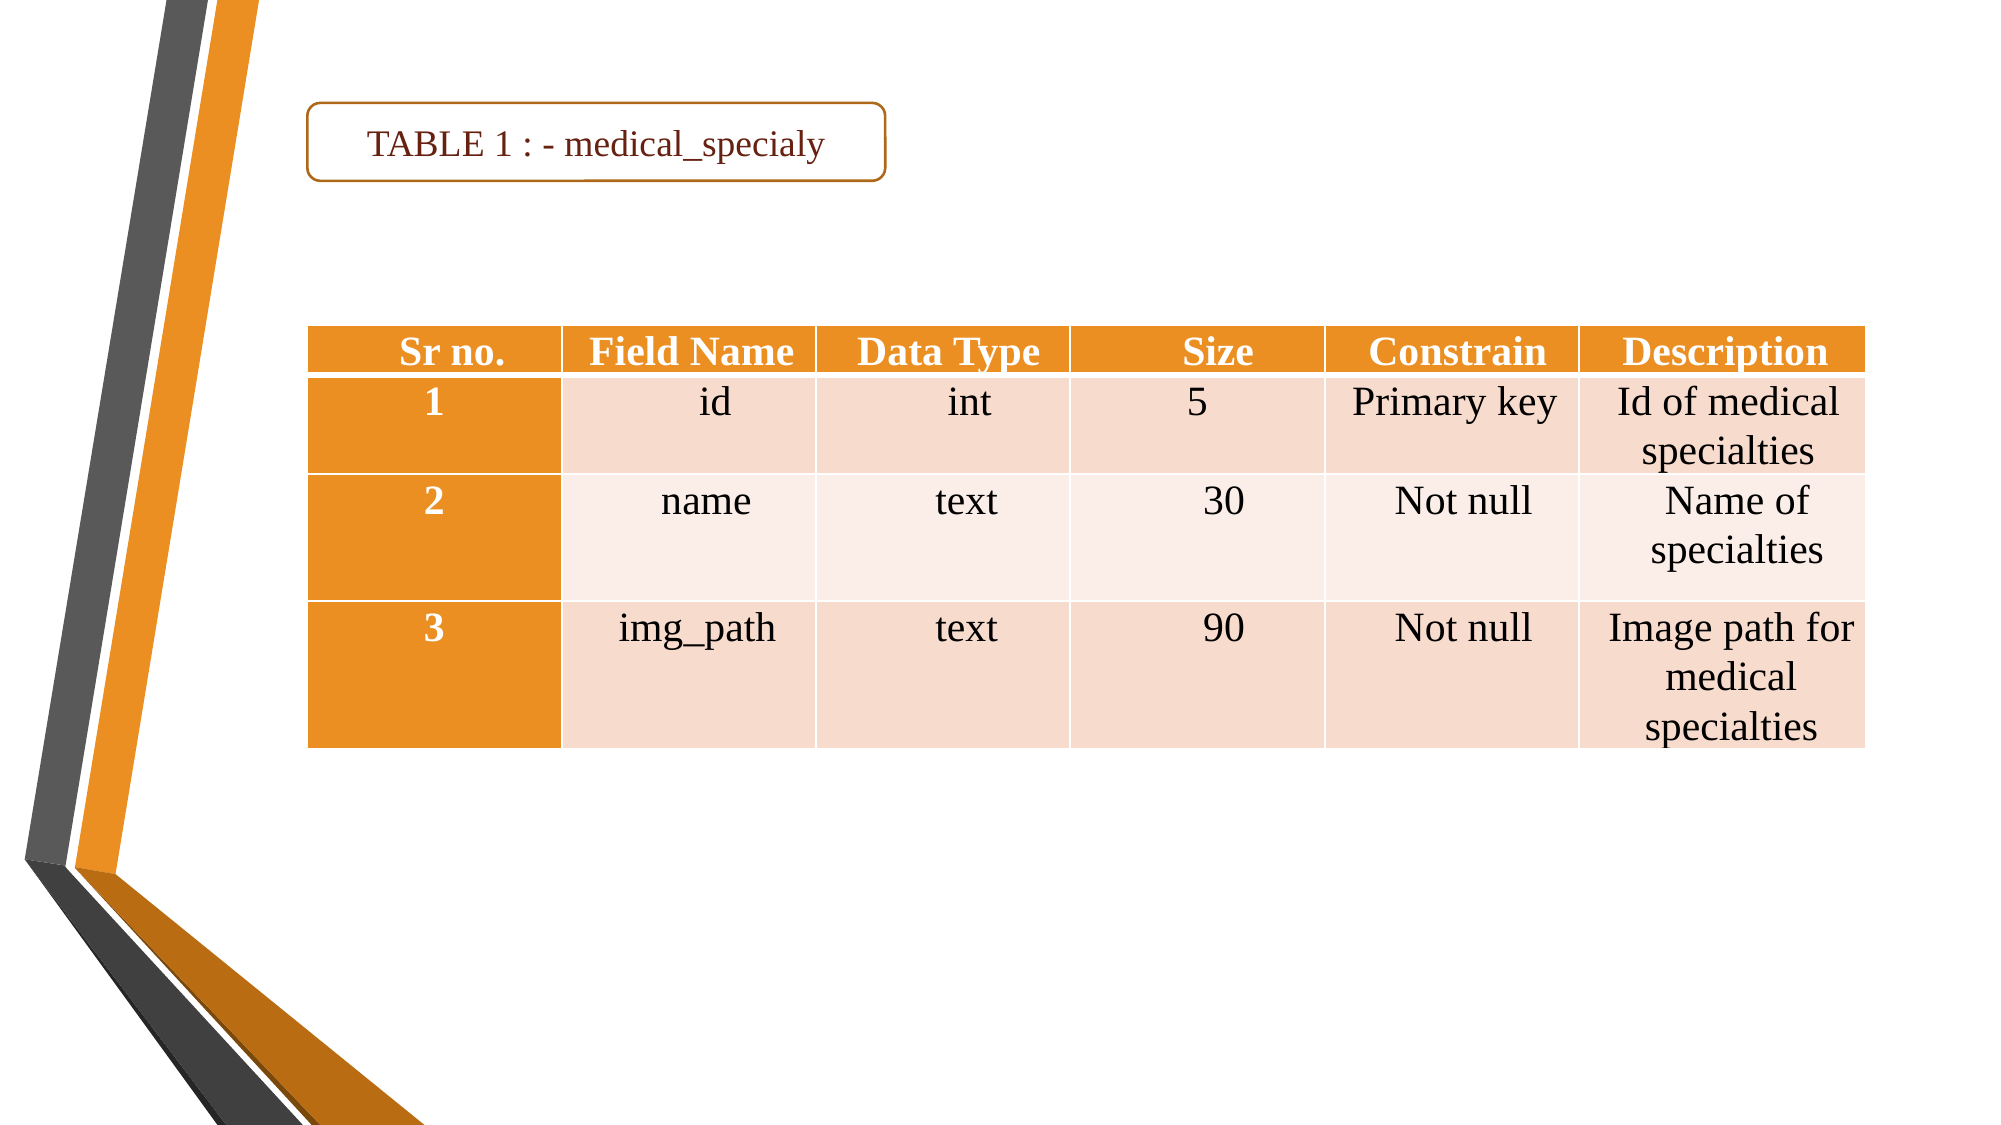

TABLE 1 : - medical_specialy
| Sr no. | Field Name | Data Type | Size | Constrain | Description |
| --- | --- | --- | --- | --- | --- |
| 1 | id | int | 5 | Primary key | Id of medical specialties |
| 2 | name | text | 30 | Not null | Name of specialties |
| 3 | img\_path | text | 90 | Not null | Image path for medical specialties |